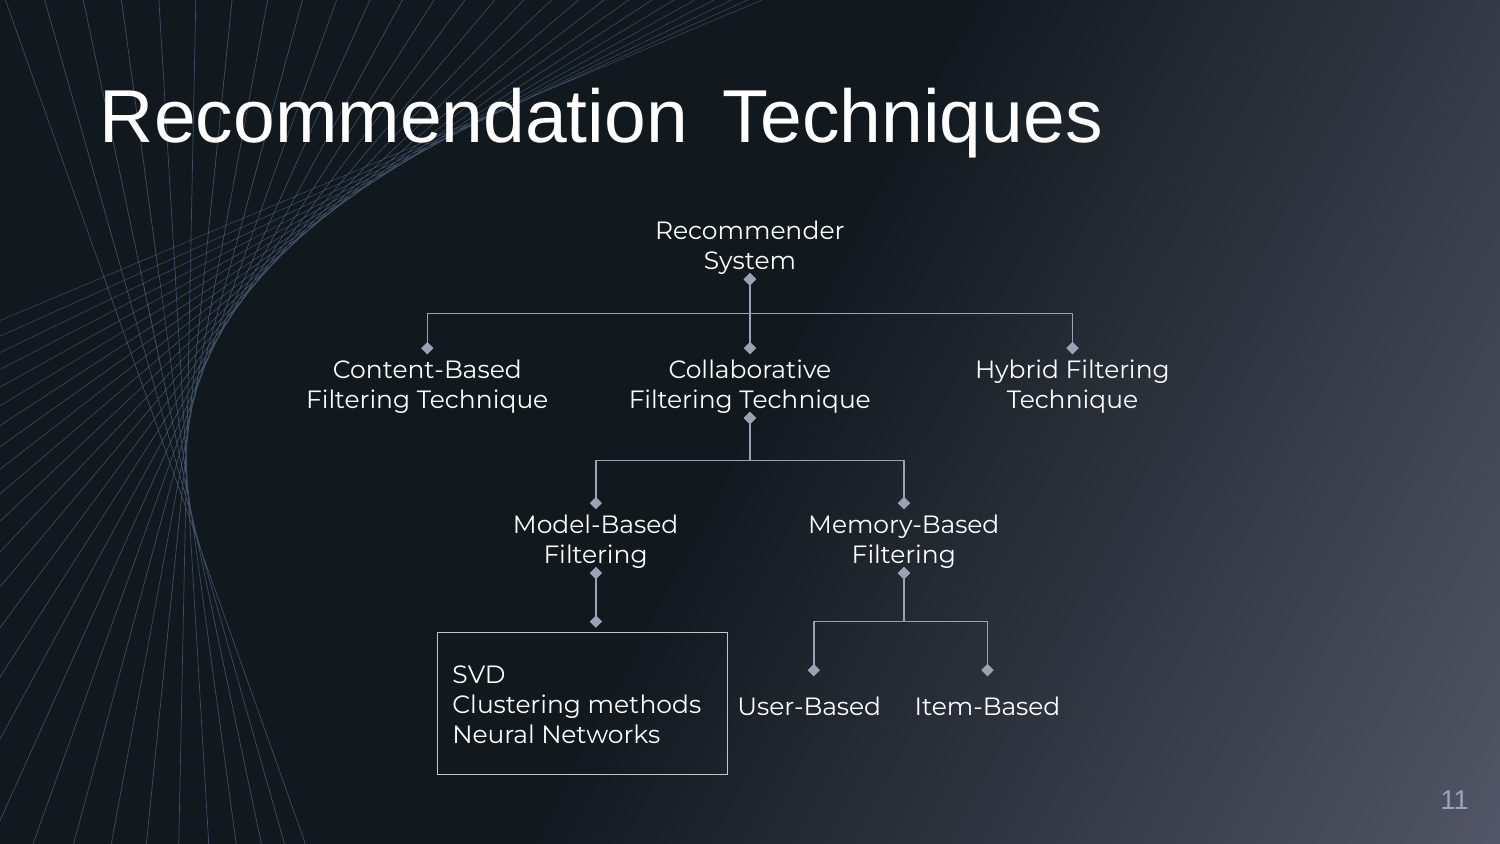

Recommendation Techniques
Recommender System
Content-Based Filtering Technique
Collaborative Filtering Technique
Hybrid Filtering Technique
Model-Based Filtering
Memory-Based Filtering
SVD
Clustering methods
Neural Networks
Item-Based
User-Based
11